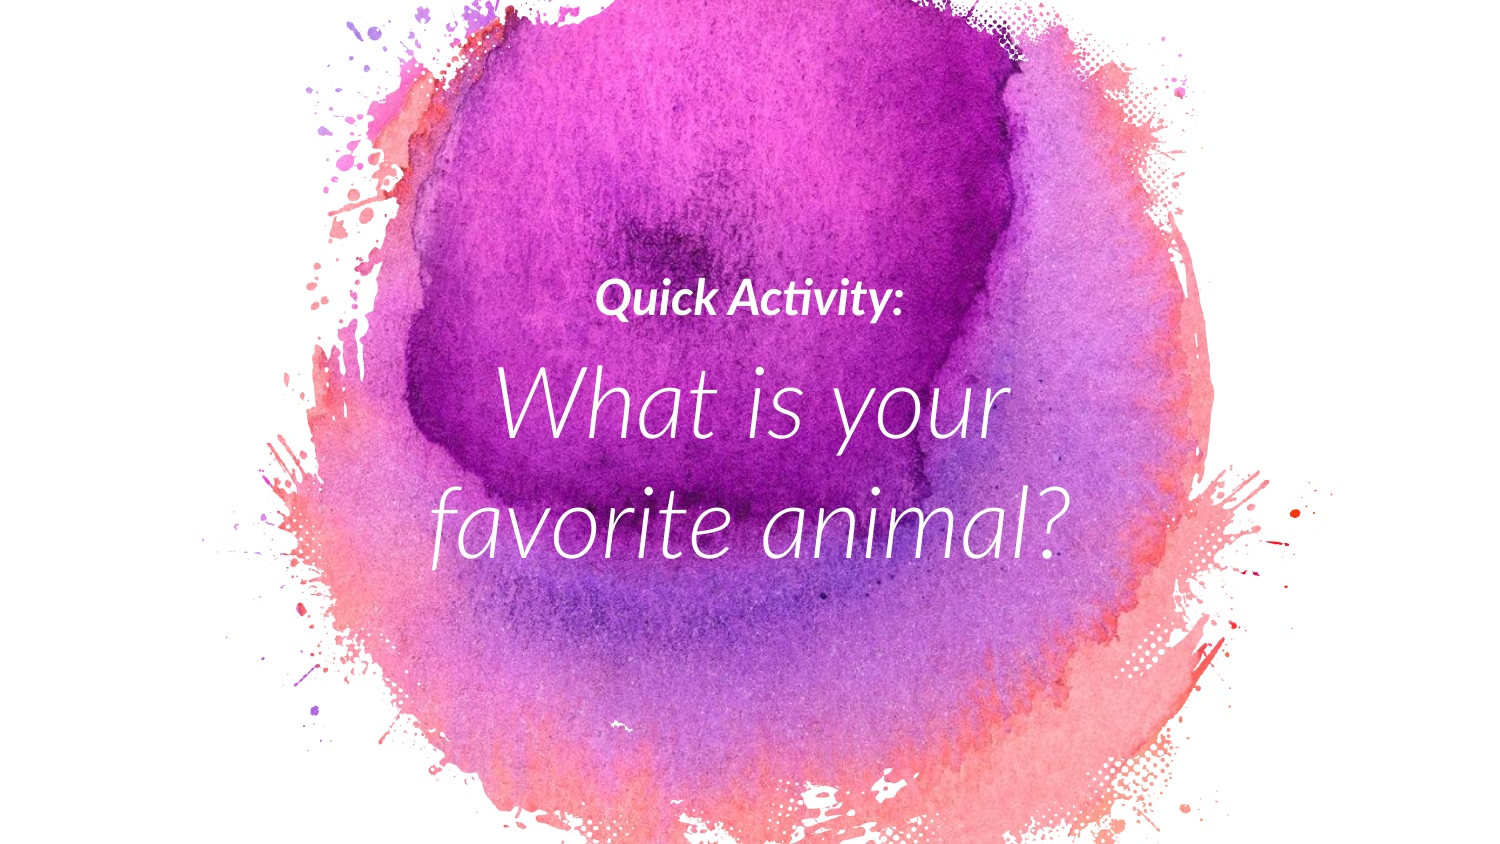

Quick Activity:
What is your favorite animal?